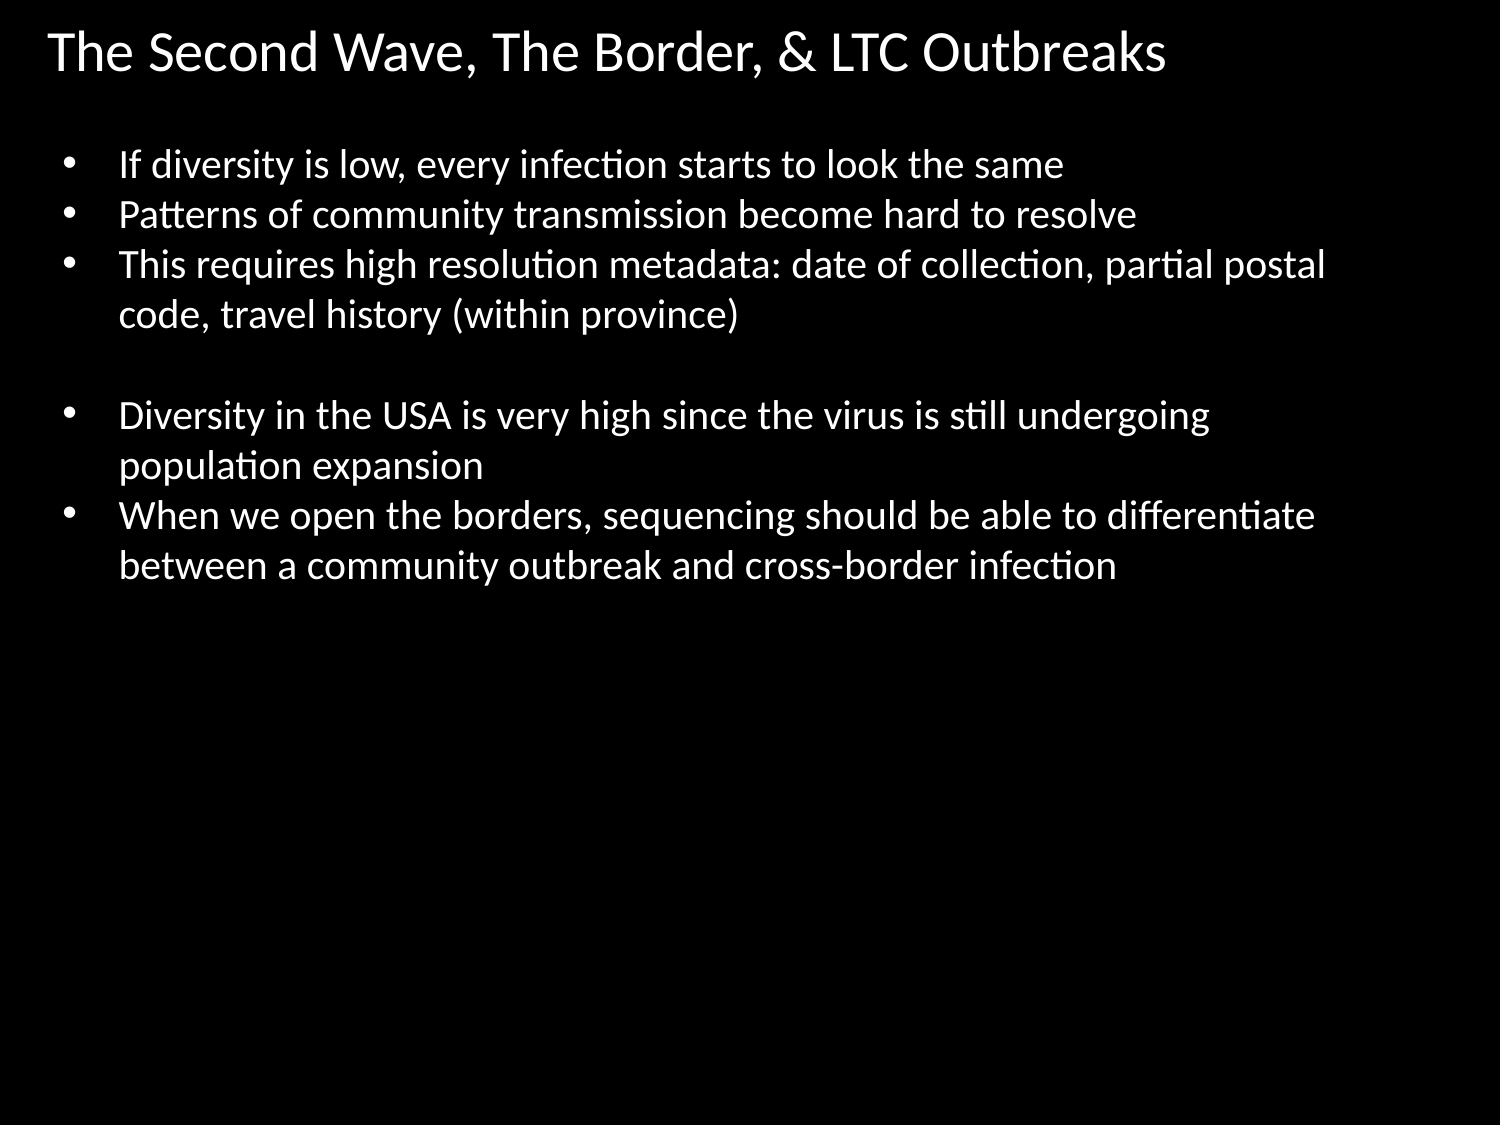

The Second Wave, The Border, & LTC Outbreaks
If diversity is low, every infection starts to look the same
Patterns of community transmission become hard to resolve
This requires high resolution metadata: date of collection, partial postal code, travel history (within province)

Diversity in the USA is very high since the virus is still undergoing population expansion
When we open the borders, sequencing should be able to differentiate between a community outbreak and cross-border infection